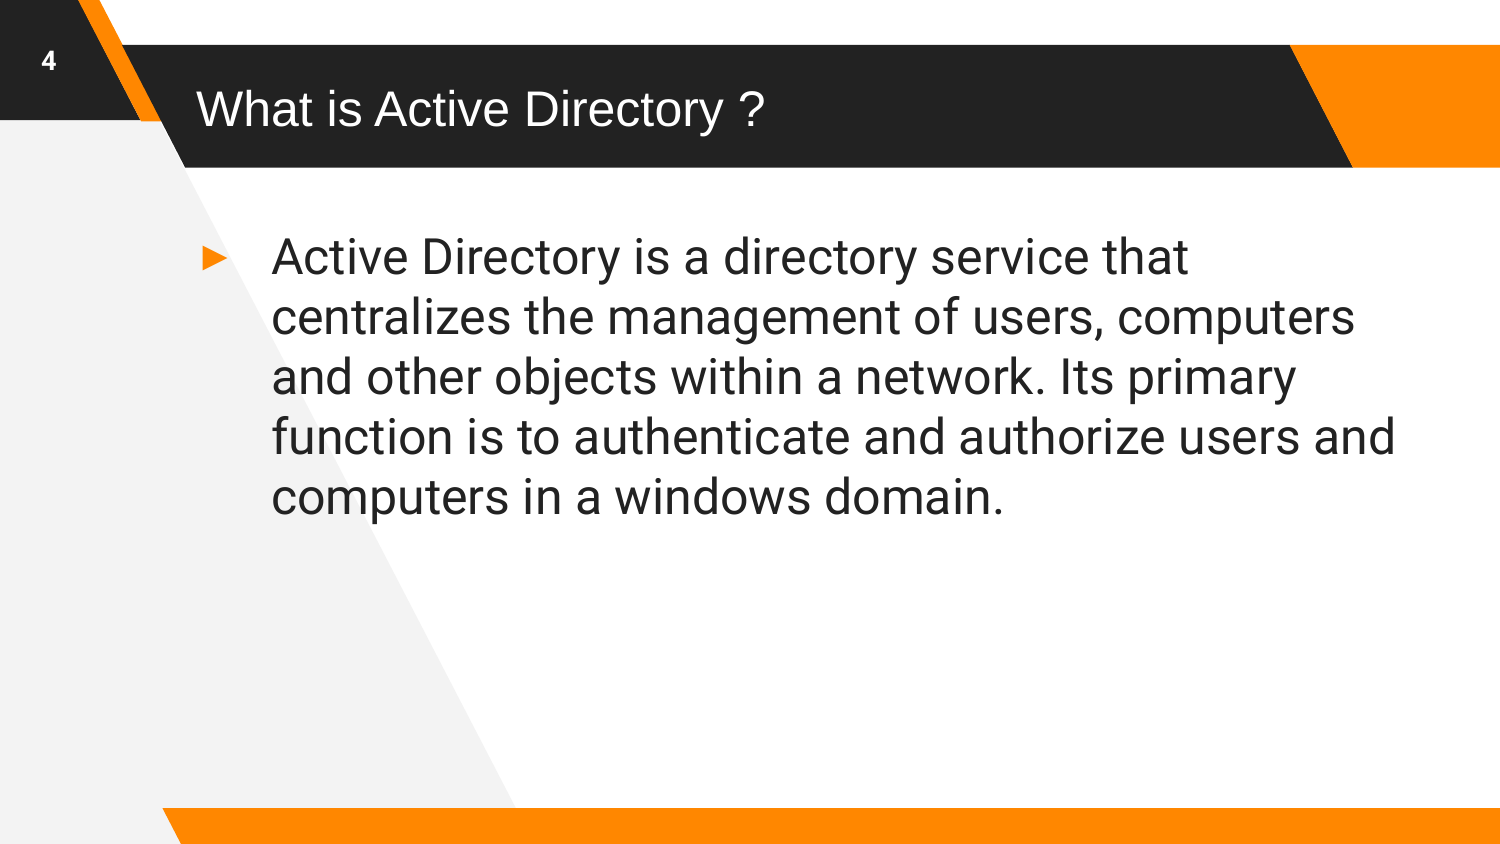

4
# What is Active Directory ?
Active Directory is a directory service that centralizes the management of users, computers and other objects within a network. Its primary function is to authenticate and authorize users and computers in a windows domain.